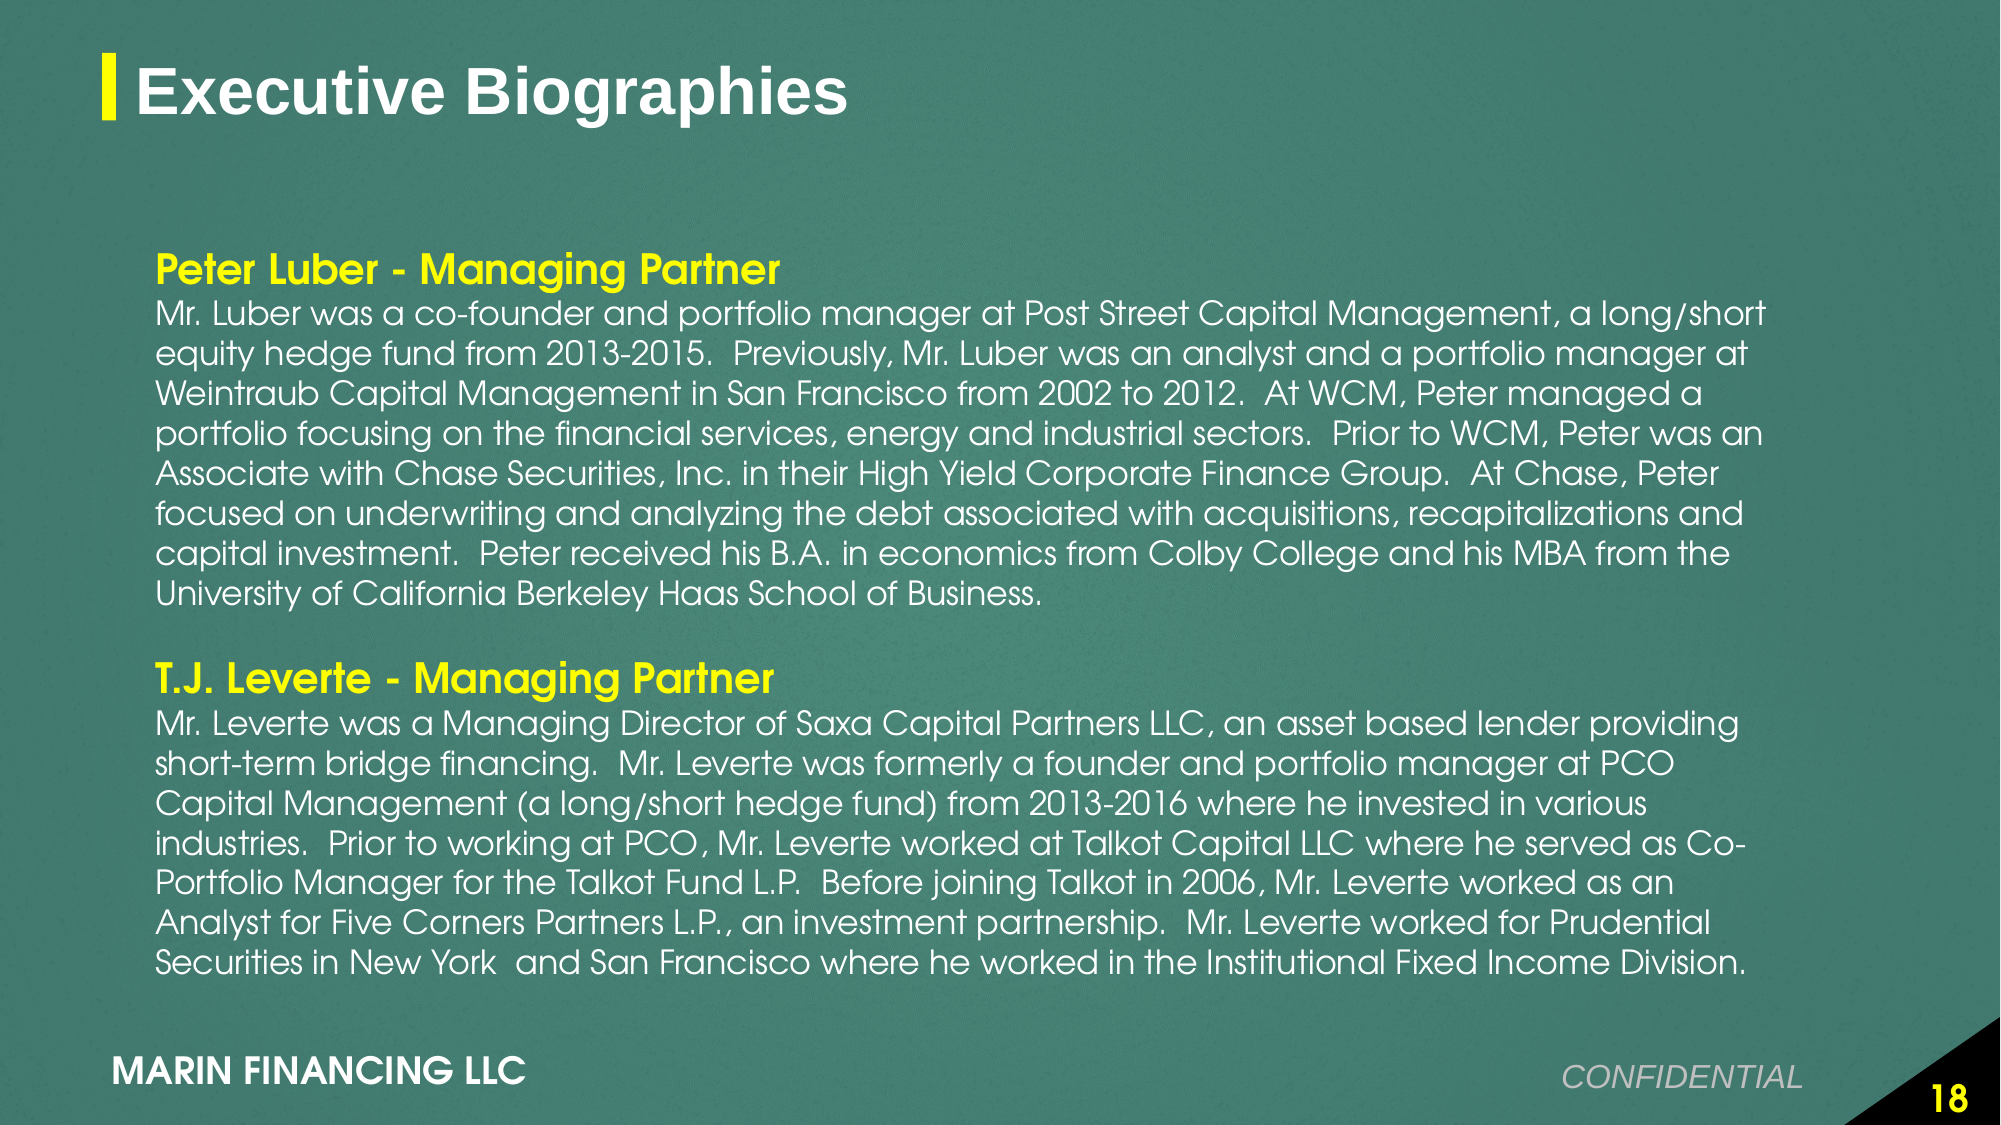

Executive Biographies

Peter Luber - Managing Partner
Mr. Luber was a co-founder and portfolio manager at Post Street Capital Management, a long/short equity hedge fund from 2013-2015.  Previously, Mr. Luber was an analyst and a portfolio manager at Weintraub Capital Management in San Francisco from 2002 to 2012.  At WCM, Peter managed a portfolio focusing on the financial services, energy and industrial sectors.  Prior to WCM, Peter was an Associate with Chase Securities, Inc. in their High Yield Corporate Finance Group.  At Chase, Peter focused on underwriting and analyzing the debt associated with acquisitions, recapitalizations and capital investment.  Peter received his B.A. in economics from Colby College and his MBA from the University of California Berkeley Haas School of Business.

T.J. Leverte - Managing Partner
Mr. Leverte was a Managing Director of Saxa Capital Partners LLC, an asset based lender providing short-term bridge financing.  Mr. Leverte was formerly a founder and portfolio manager at PCO Capital Management (a long/short hedge fund) from 2013-2016 where he invested in various industries.  Prior to working at PCO, Mr. Leverte worked at Talkot Capital LLC where he served as Co-Portfolio Manager for the Talkot Fund L.P.  Before joining Talkot in 2006, Mr. Leverte worked as an Analyst for Five Corners Partners L.P., an investment partnership.  Mr. Leverte worked for Prudential Securities in New York  and San Francisco where he worked in the Institutional Fixed Income Division.
18
MARIN FINANCING LLC
CONFIDENTIAL